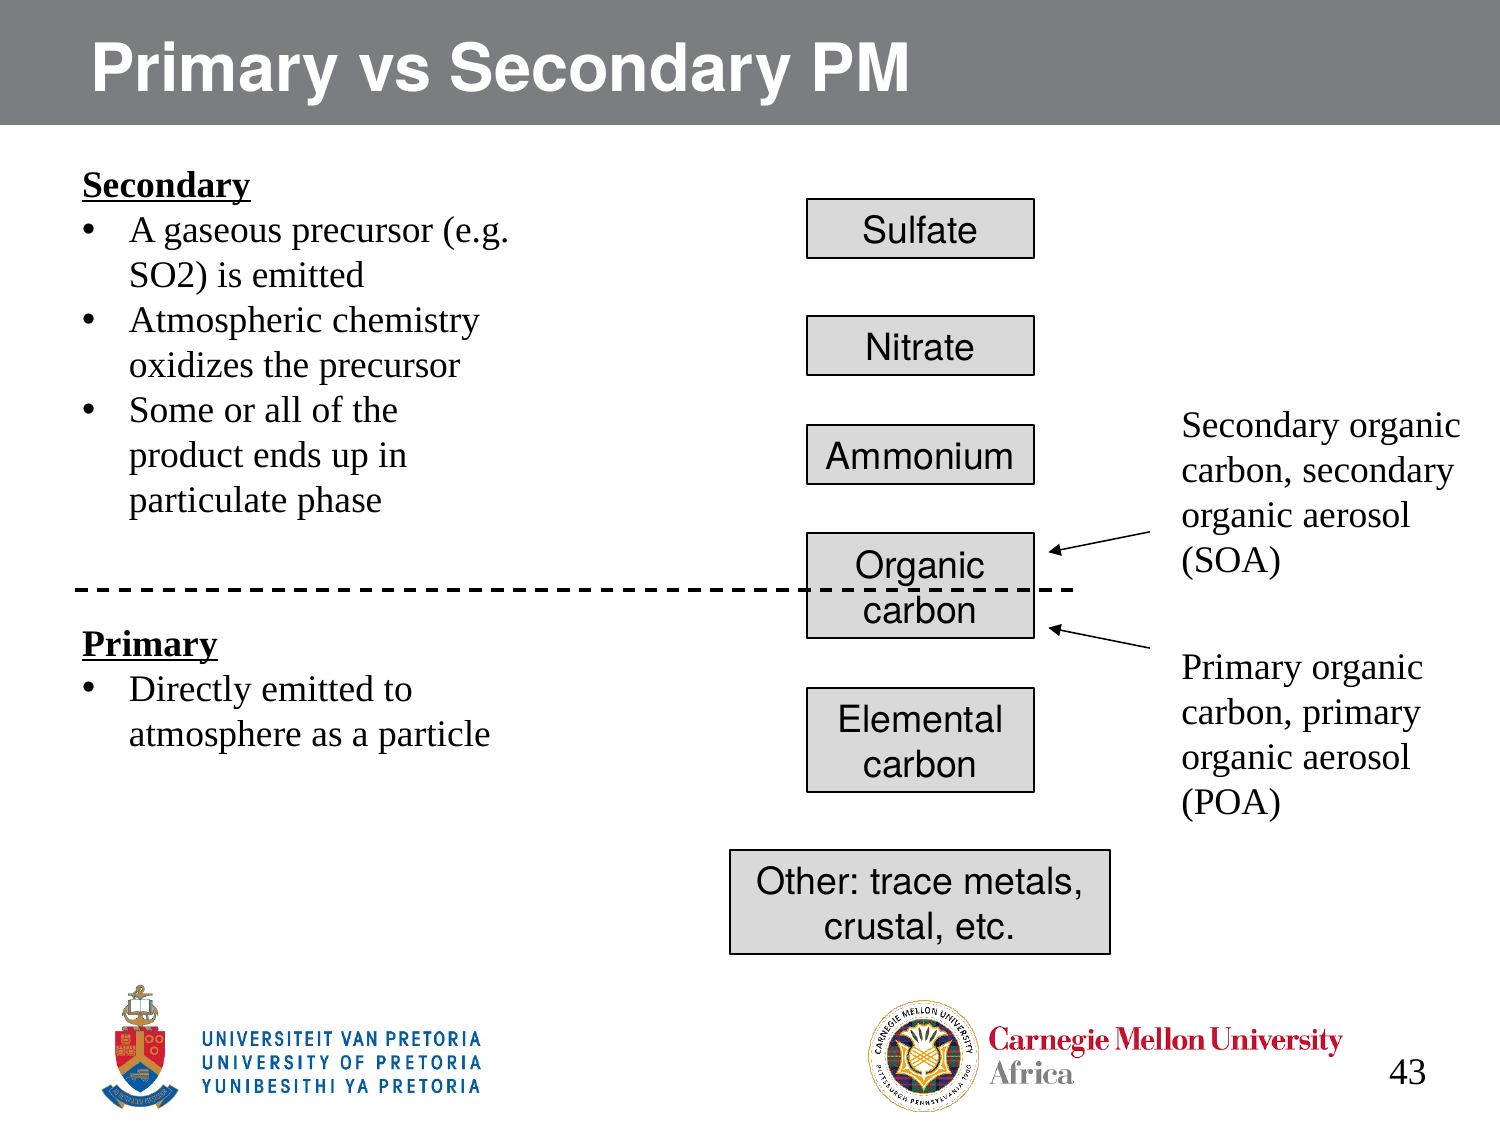

# Primary vs Secondary PM
Secondary
A gaseous precursor (e.g. SO2) is emitted
Atmospheric chemistry oxidizes the precursor
Some or all of the product ends up in particulate phase
Sulfate
Nitrate
Secondary organic carbon, secondary organic aerosol (SOA)
Ammonium
Organic carbon
Primary
Directly emitted to atmosphere as a particle
Primary organic carbon, primary organic aerosol (POA)
Elemental carbon
Other: trace metals, crustal, etc.